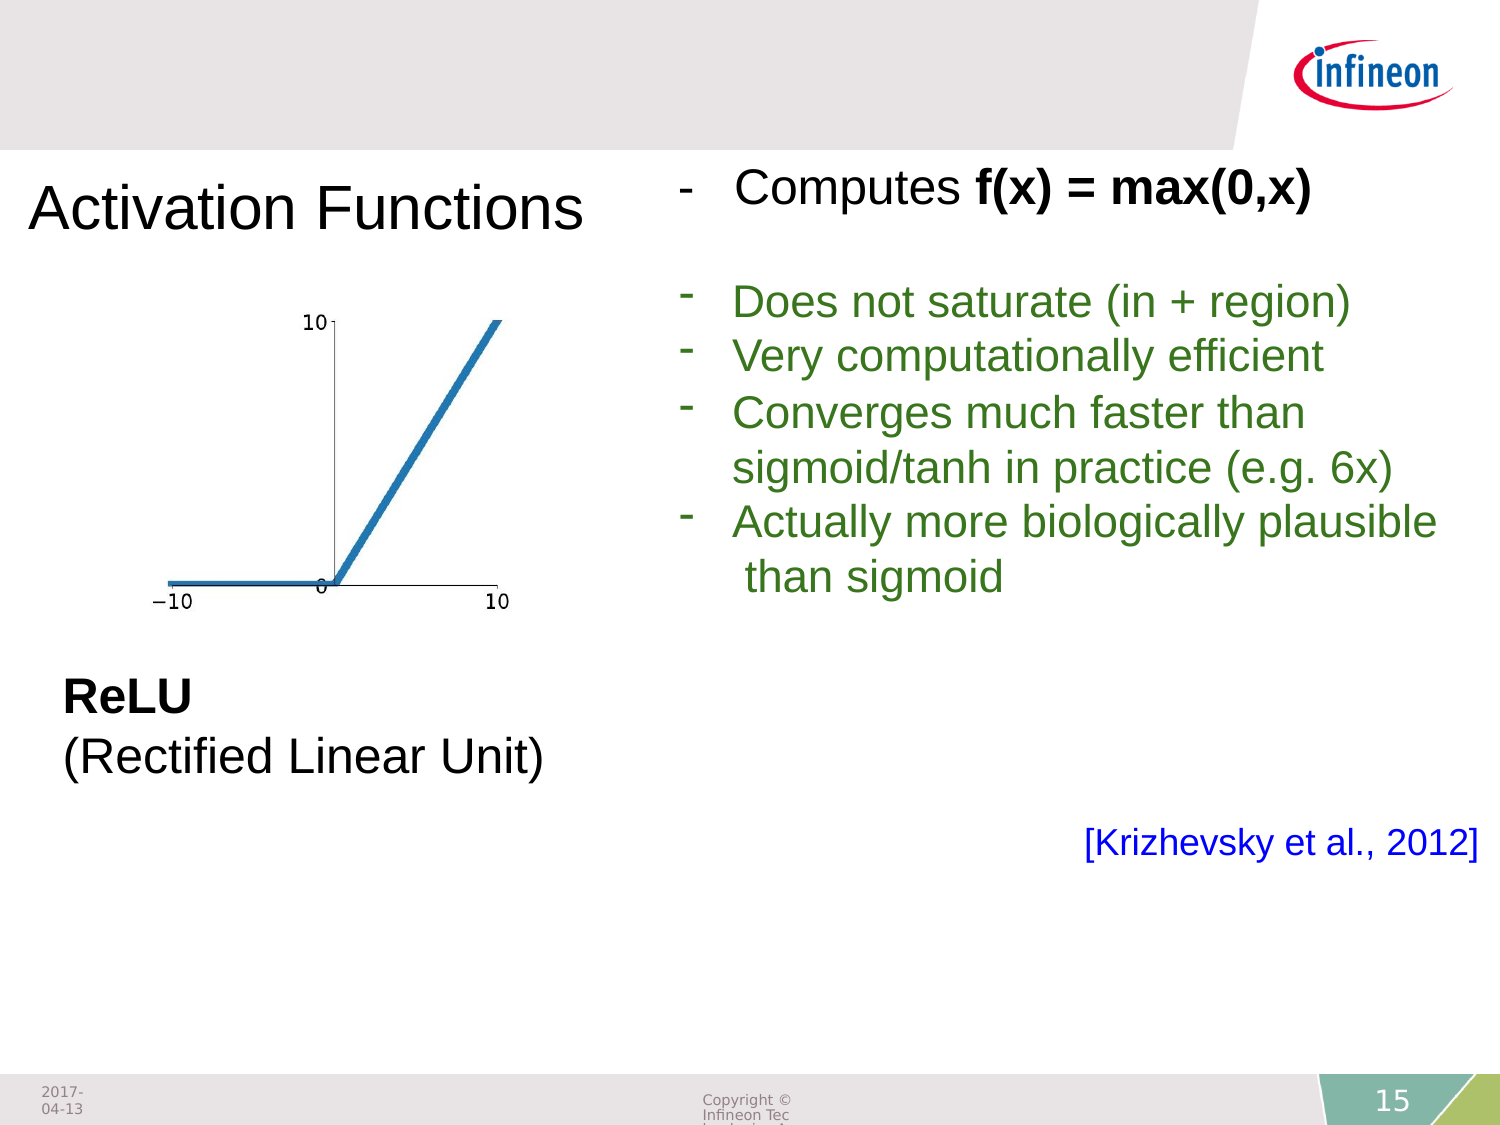

# -	Computes f(x) = max(0,x)
Activation Functions
Does not saturate (in + region)
Very computationally efficient
Converges much faster than  sigmoid/tanh in practice (e.g. 6x)
Actually more biologically plausible  than sigmoid

ReLU
(Rectified Linear Unit)
[Krizhevsky et al., 2012]

Fei-Fei Li & Justin Johnson & Serena Yeung	Lecture 6 -	April 20, 2017
2017-04-13
Copyright © Infineon Technologies AG 2018. All rights reserved.
15